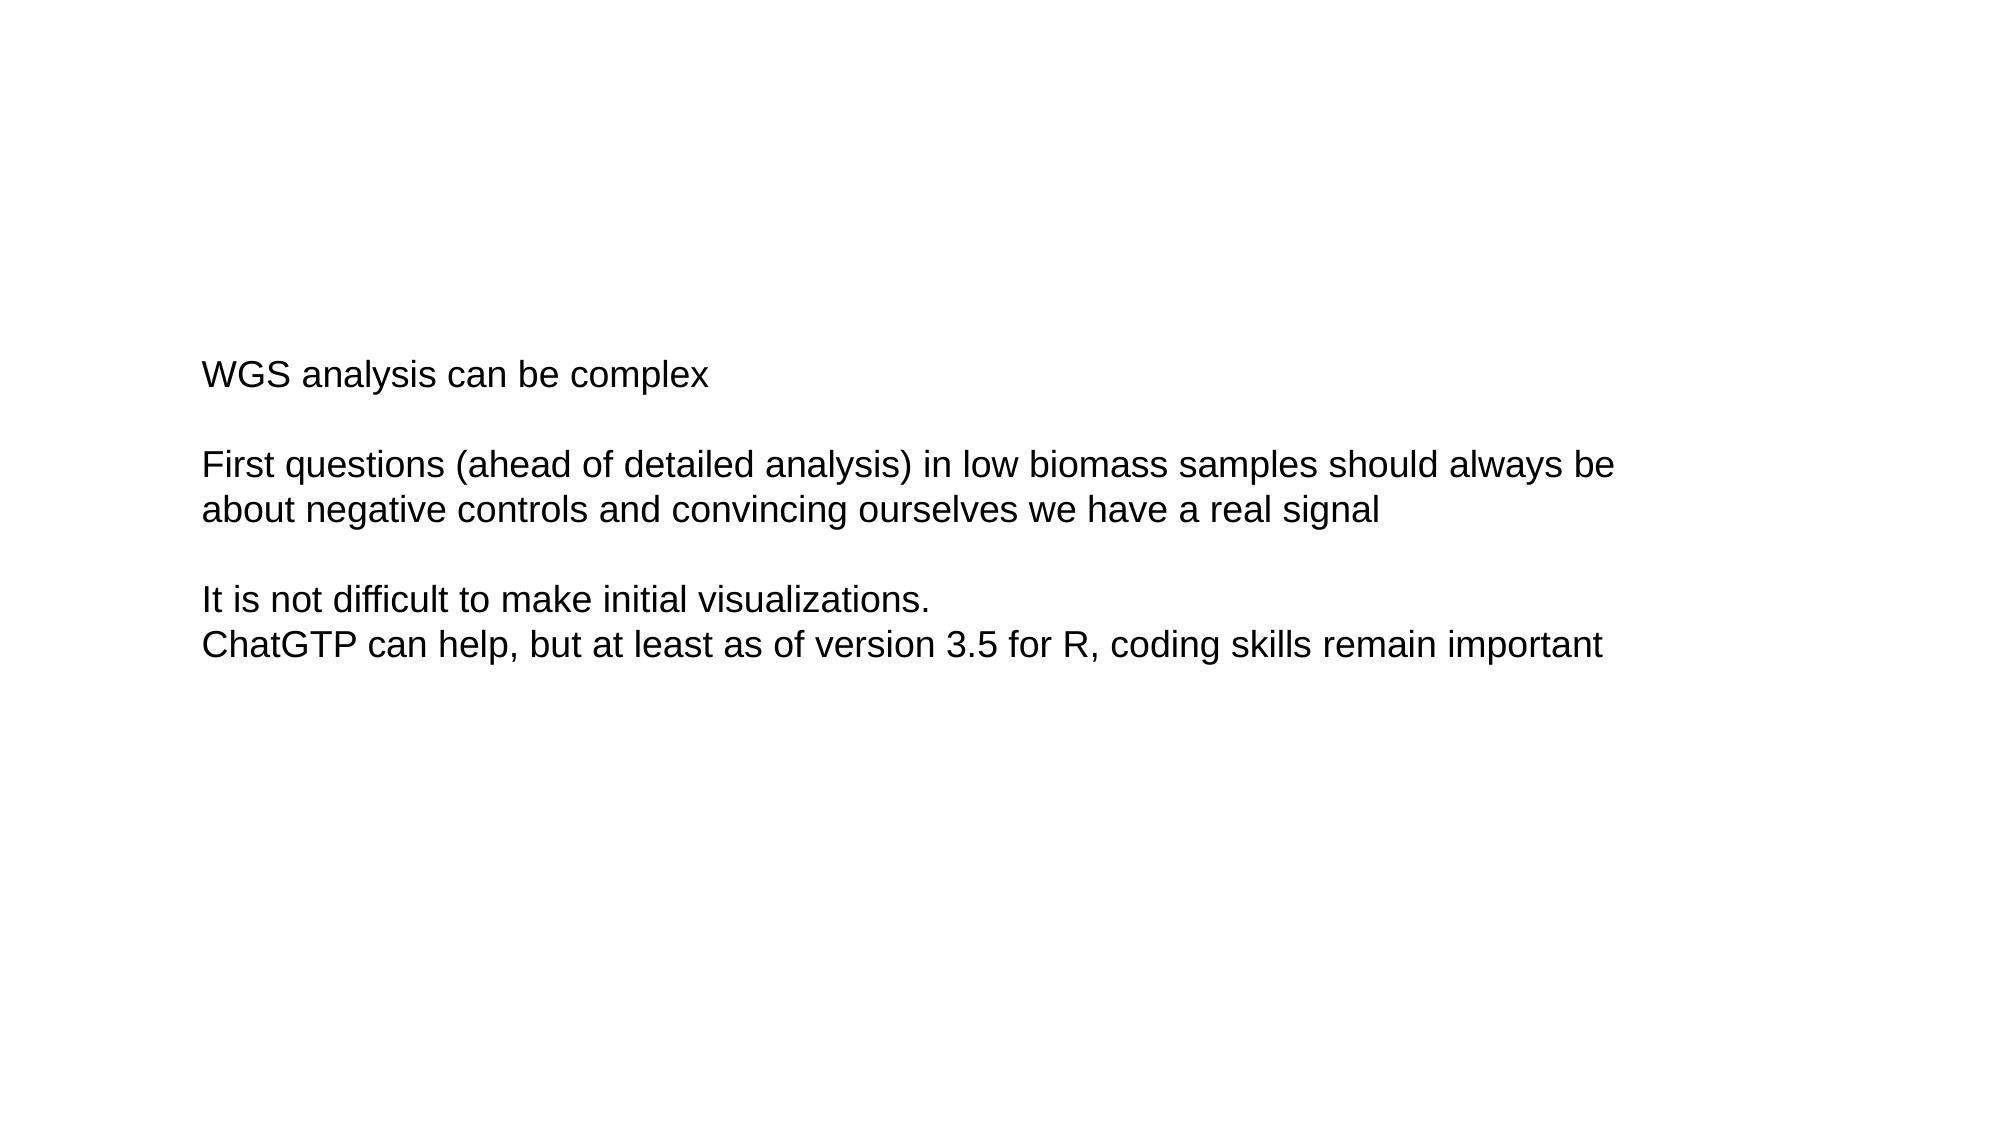

WGS analysis can be complex

First questions (ahead of detailed analysis) in low biomass samples should always be
about negative controls and convincing ourselves we have a real signal

It is not difficult to make initial visualizations.
ChatGTP can help, but at least as of version 3.5 for R, coding skills remain important